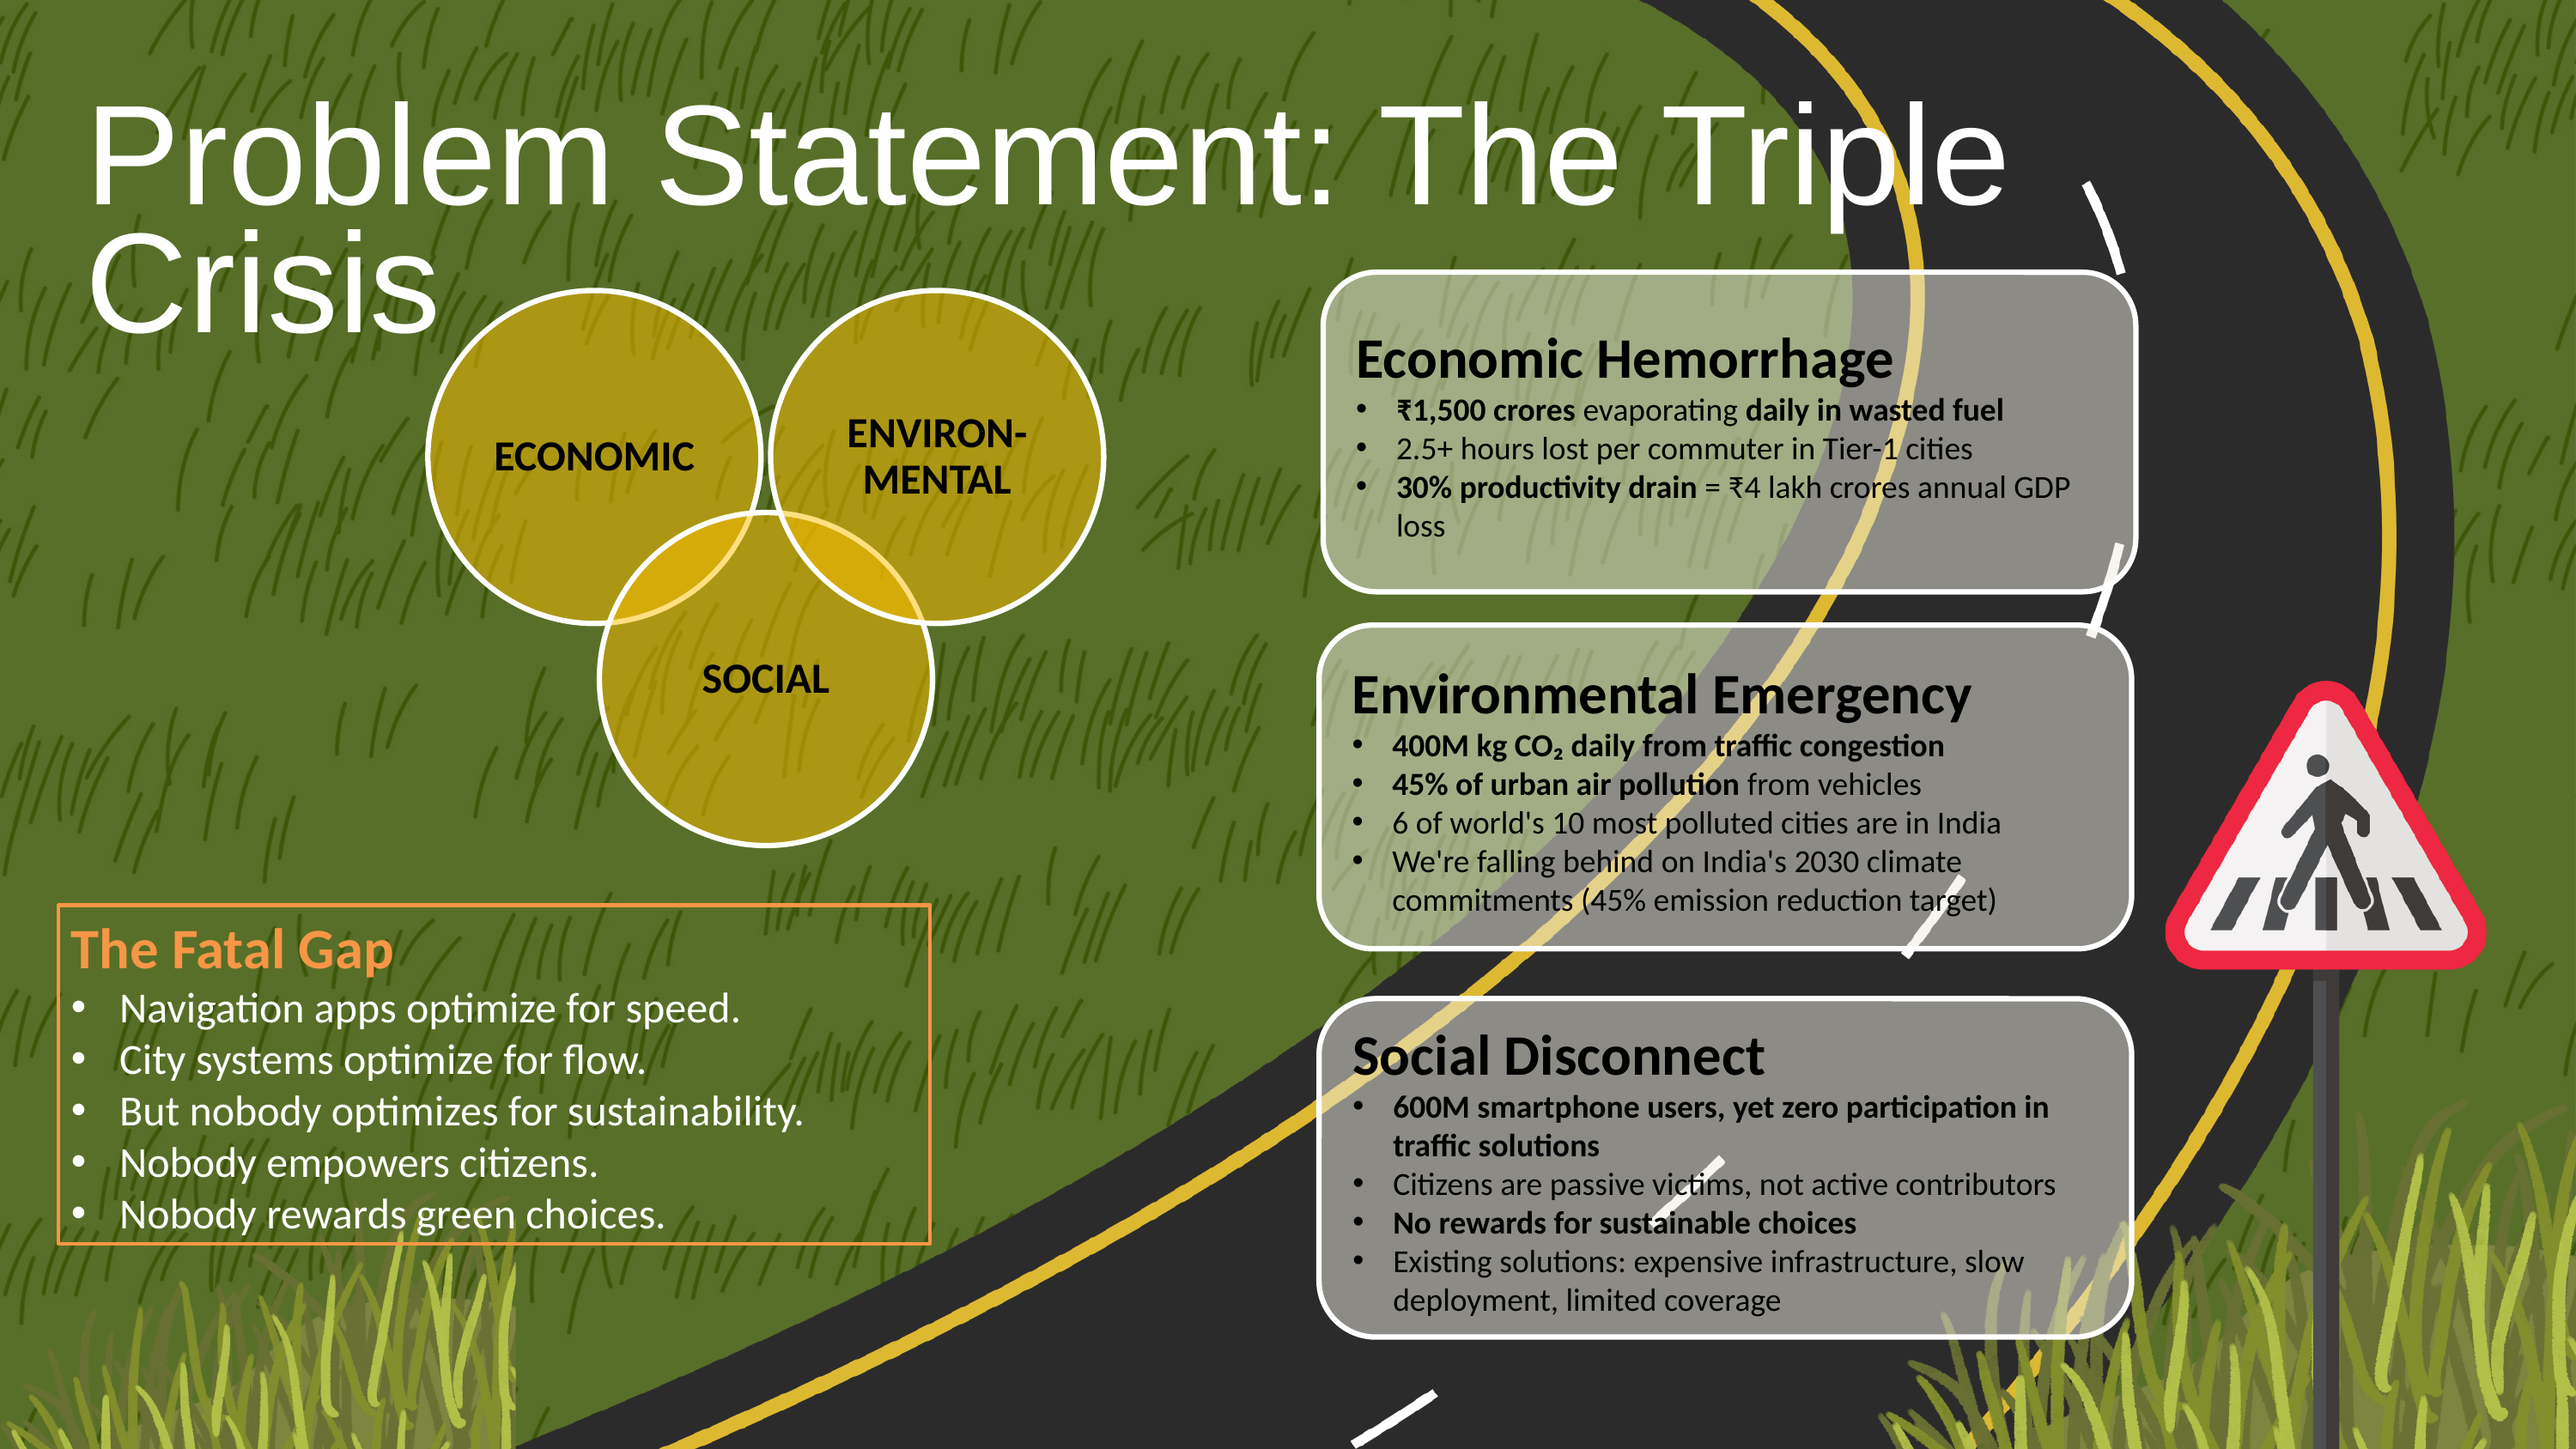

Problem Statement: The Triple Crisis
Economic Hemorrhage
₹1,500 crores evaporating daily in wasted fuel
2.5+ hours lost per commuter in Tier-1 cities
30% productivity drain = ₹4 lakh crores annual GDP loss
ECONOMIC
SOCIAL
ENVIRON-MENTAL
Environmental Emergency
400M kg CO₂ daily from traffic congestion
45% of urban air pollution from vehicles
6 of world's 10 most polluted cities are in India
We're falling behind on India's 2030 climate commitments (45% emission reduction target)

The Fatal Gap
Navigation apps optimize for speed.
City systems optimize for flow.
But nobody optimizes for sustainability.
Nobody empowers citizens.
Nobody rewards green choices.
Social Disconnect
600M smartphone users, yet zero participation in traffic solutions
Citizens are passive victims, not active contributors
No rewards for sustainable choices
Existing solutions: expensive infrastructure, slow deployment, limited coverage